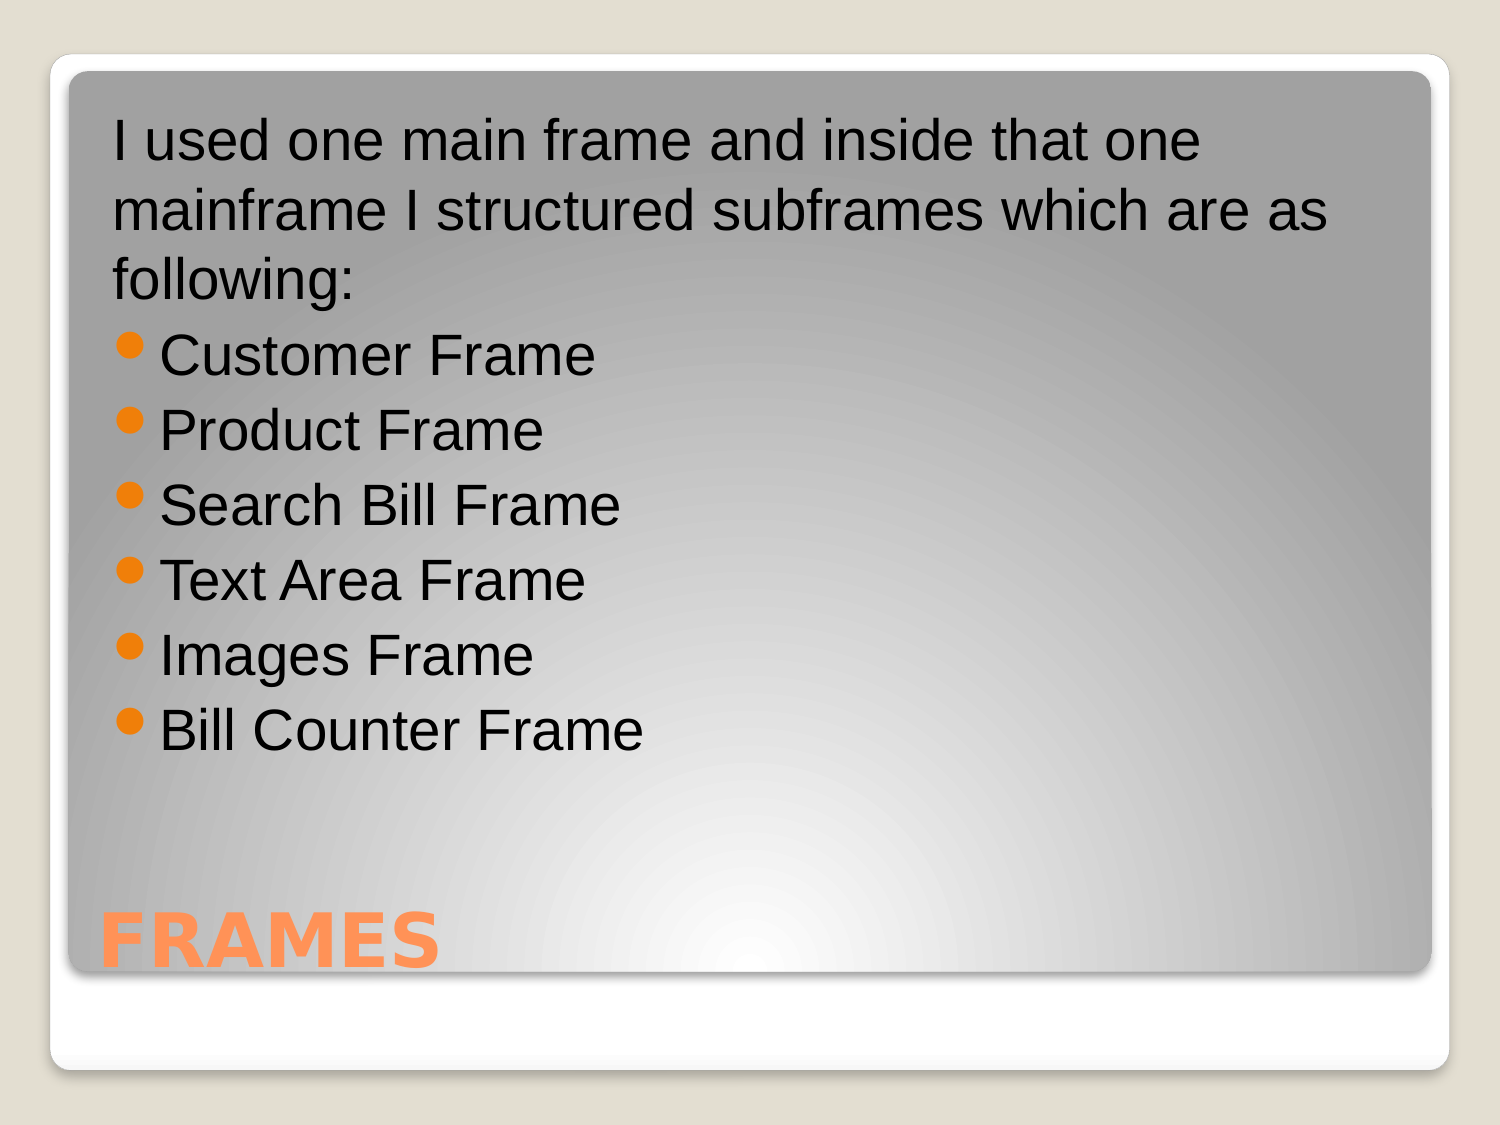

I used one main frame and inside that one mainframe I structured subframes which are as following:
Customer Frame
Product Frame
Search Bill Frame
Text Area Frame
Images Frame
Bill Counter Frame

# FRAMES